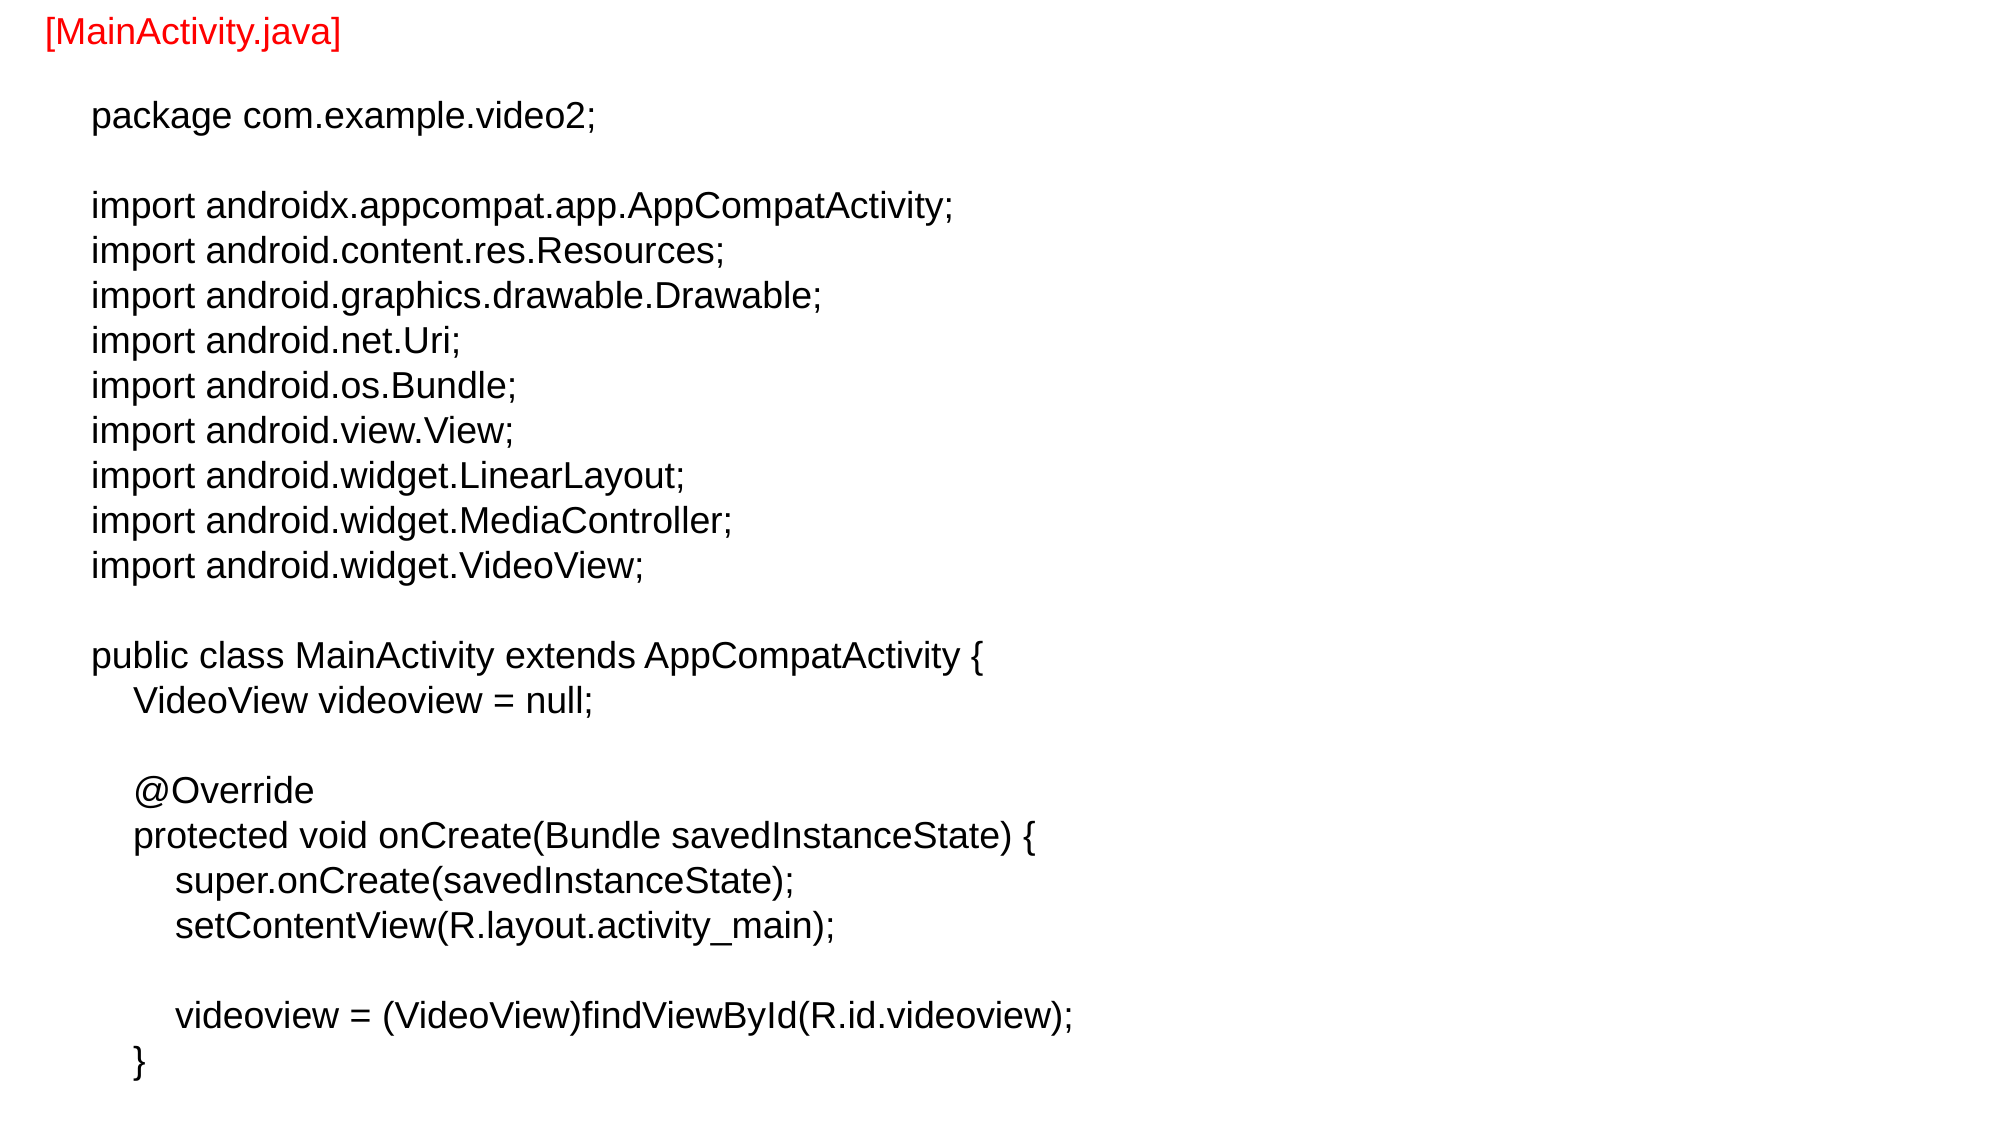

[MainActivity.java]
package com.example.video2;

import androidx.appcompat.app.AppCompatActivity;
import android.content.res.Resources;
import android.graphics.drawable.Drawable;
import android.net.Uri;
import android.os.Bundle;
import android.view.View;
import android.widget.LinearLayout;
import android.widget.MediaController;
import android.widget.VideoView;

public class MainActivity extends AppCompatActivity {
    VideoView videoview = null;

    @Override
    protected void onCreate(Bundle savedInstanceState) {
        super.onCreate(savedInstanceState);
        setContentView(R.layout.activity_main);

        videoview = (VideoView)findViewById(R.id.videoview);
    }